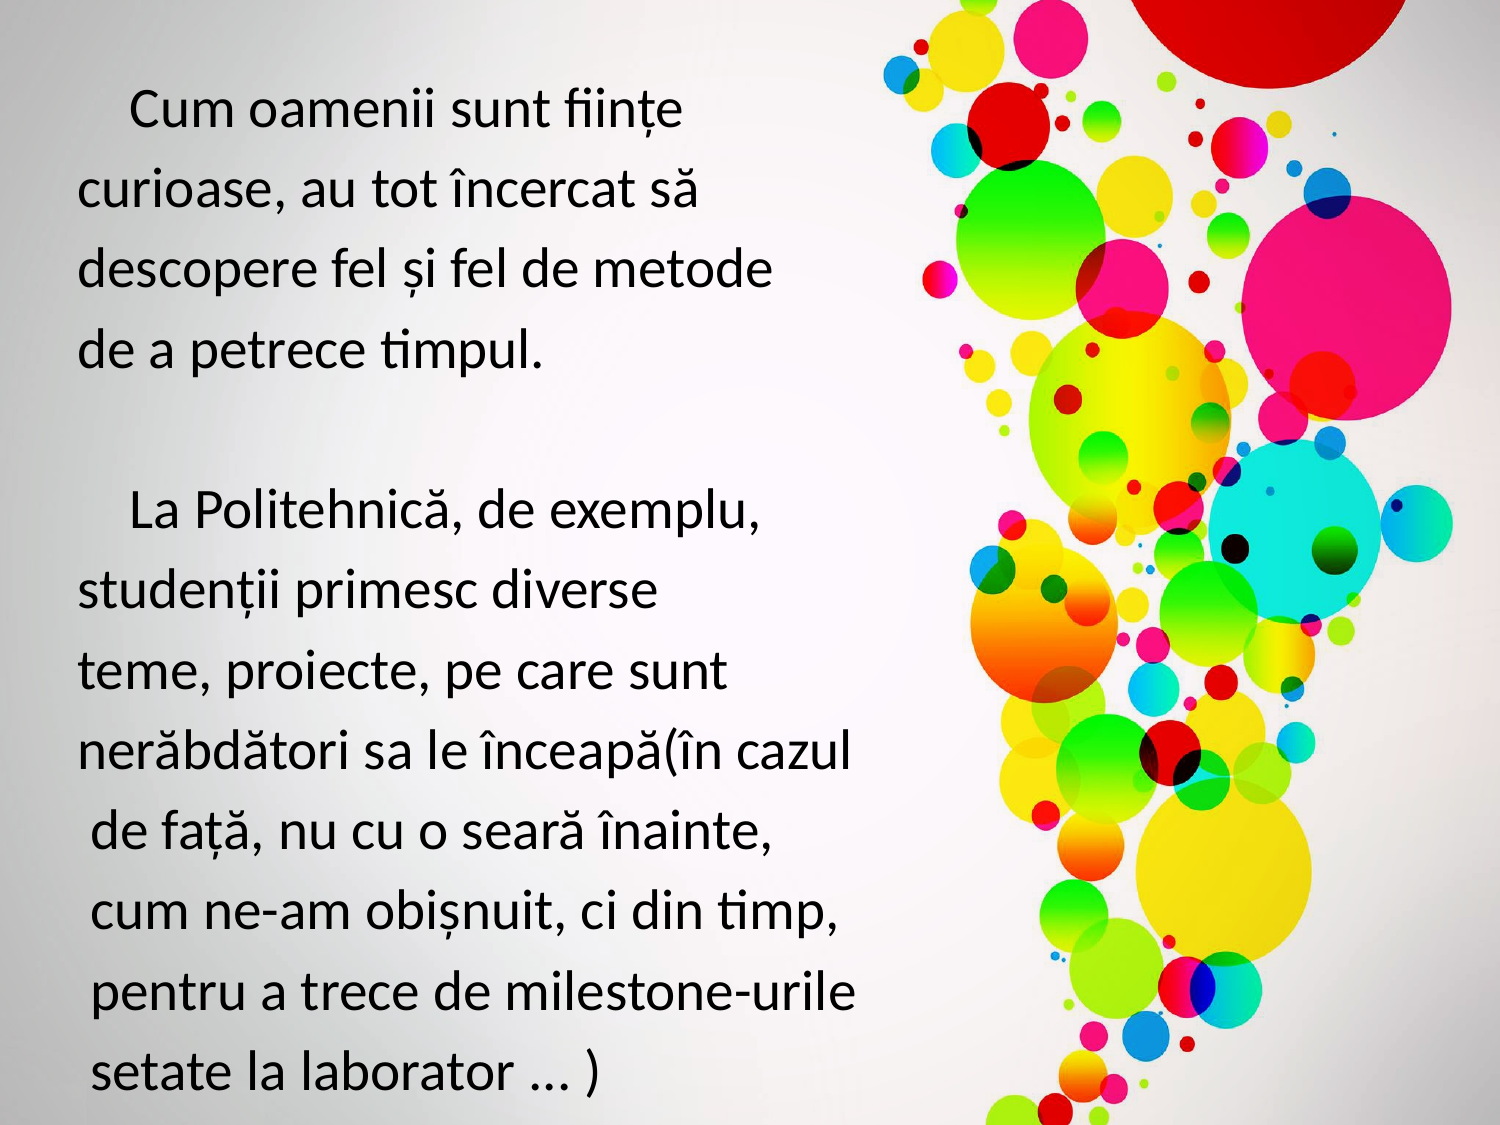

Cum oamenii sunt fiinţe
curioase, au tot încercat să
descopere fel şi fel de metode
de a petrece timpul.

	La Politehnică, de exemplu,
studenţii primesc diverse
teme, proiecte, pe care sunt
nerăbdători sa le înceapă(în cazul
 de faţă, nu cu o seară înainte,
 cum ne-am obişnuit, ci din timp,
 pentru a trece de milestone-urile
 setate la laborator ... )